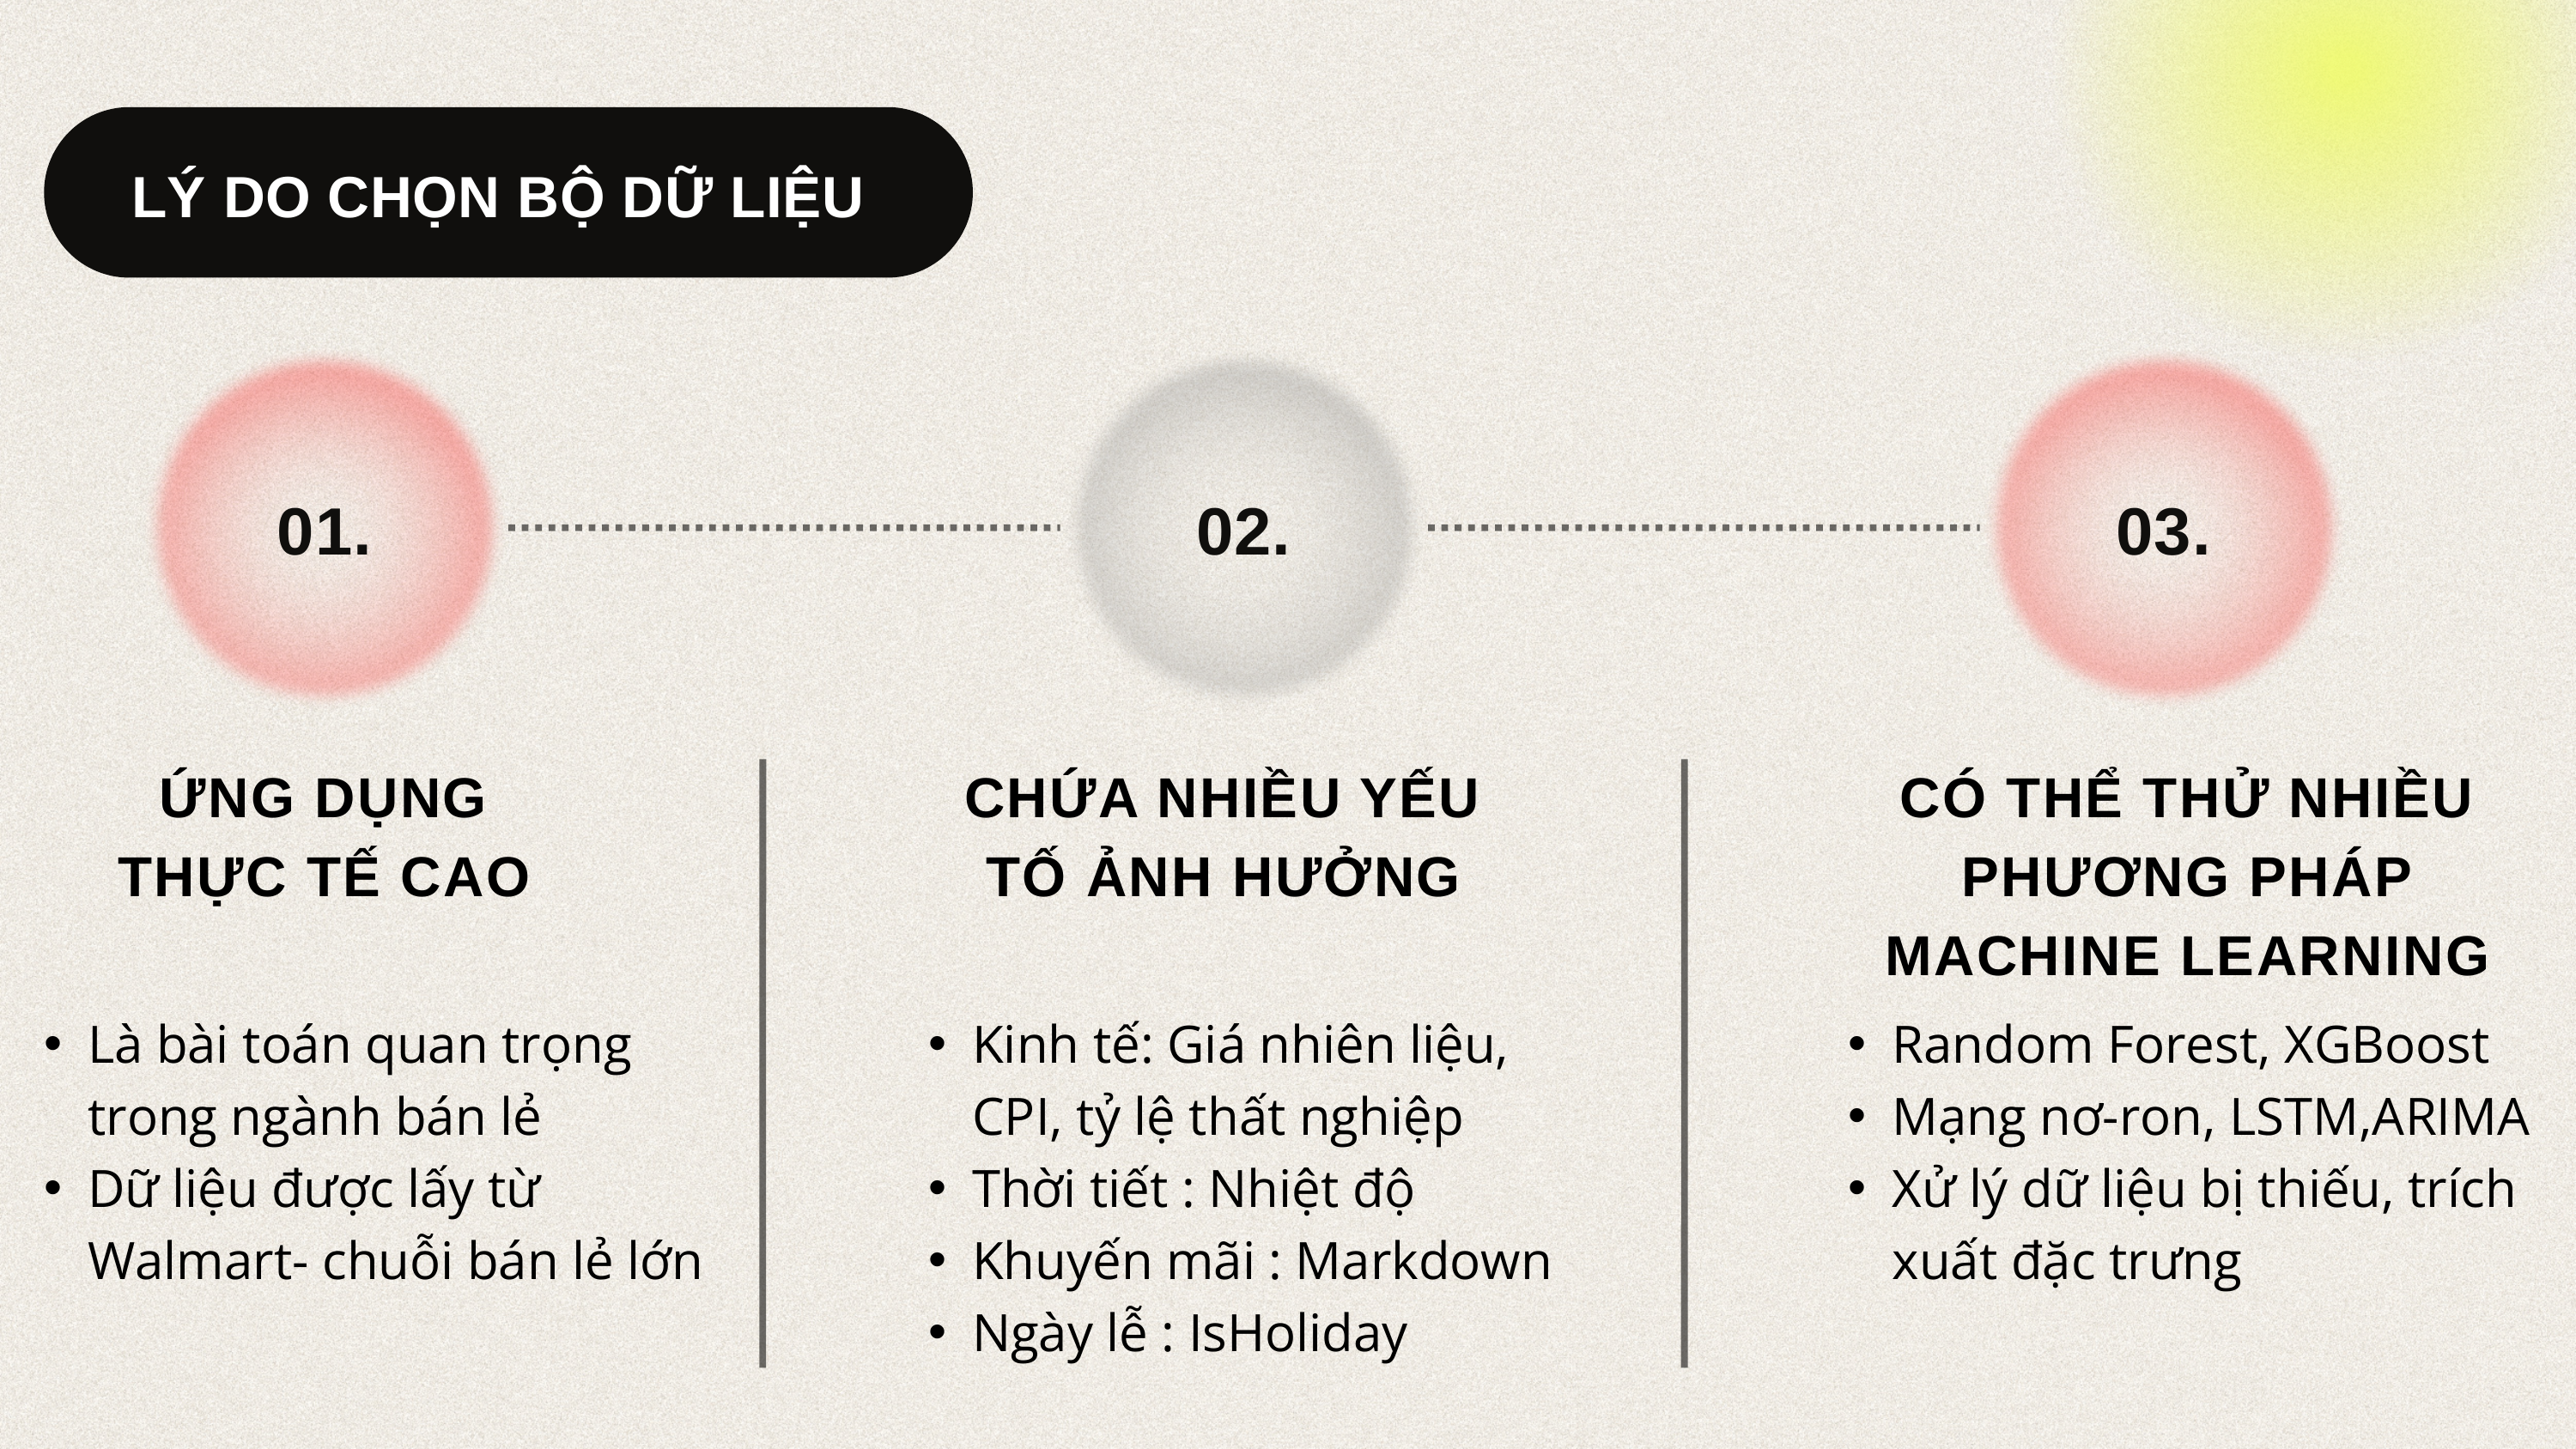

LÝ DO CHỌN BỘ DỮ LIỆU

01.

02.

03.

ỨNG DỤNG THỰC TẾ CAO
CHỨA NHIỀU YẾU TỐ ẢNH HƯỞNG
CÓ THỂ THỬ NHIỀU PHƯƠNG PHÁP MACHINE LEARNING

Là bài toán quan trọng trong ngành bán lẻ
Dữ liệu được lấy từ Walmart- chuỗi bán lẻ lớn
Kinh tế: Giá nhiên liệu, CPI, tỷ lệ thất nghiệp
Thời tiết : Nhiệt độ
Khuyến mãi : Markdown
Ngày lễ : IsHoliday
Random Forest, XGBoost
Mạng nơ-ron, LSTM,ARIMA
Xử lý dữ liệu bị thiếu, trích xuất đặc trưng